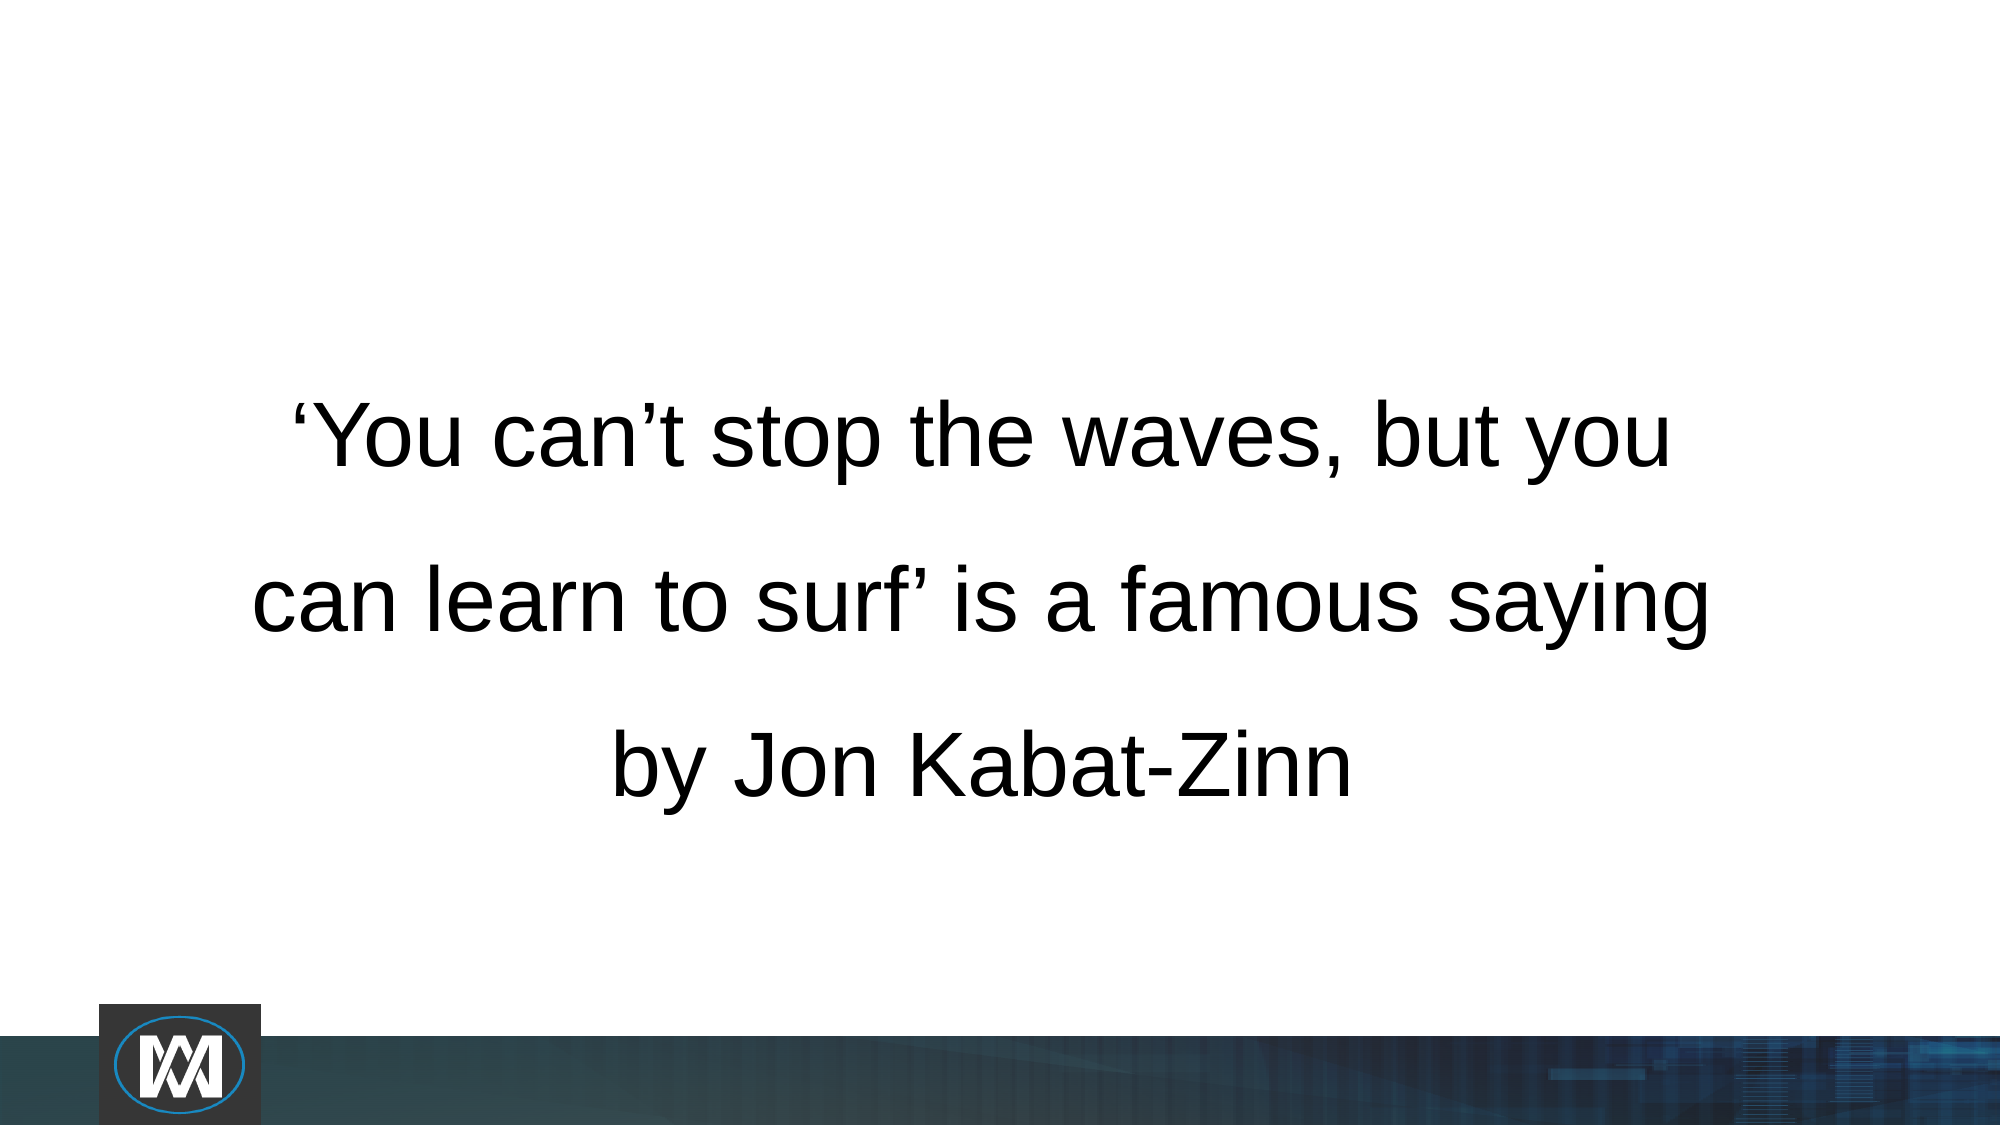

# ‘You can’t stop the waves, but you can learn to surf’ is a famous saying by Jon Kabat-Zinn